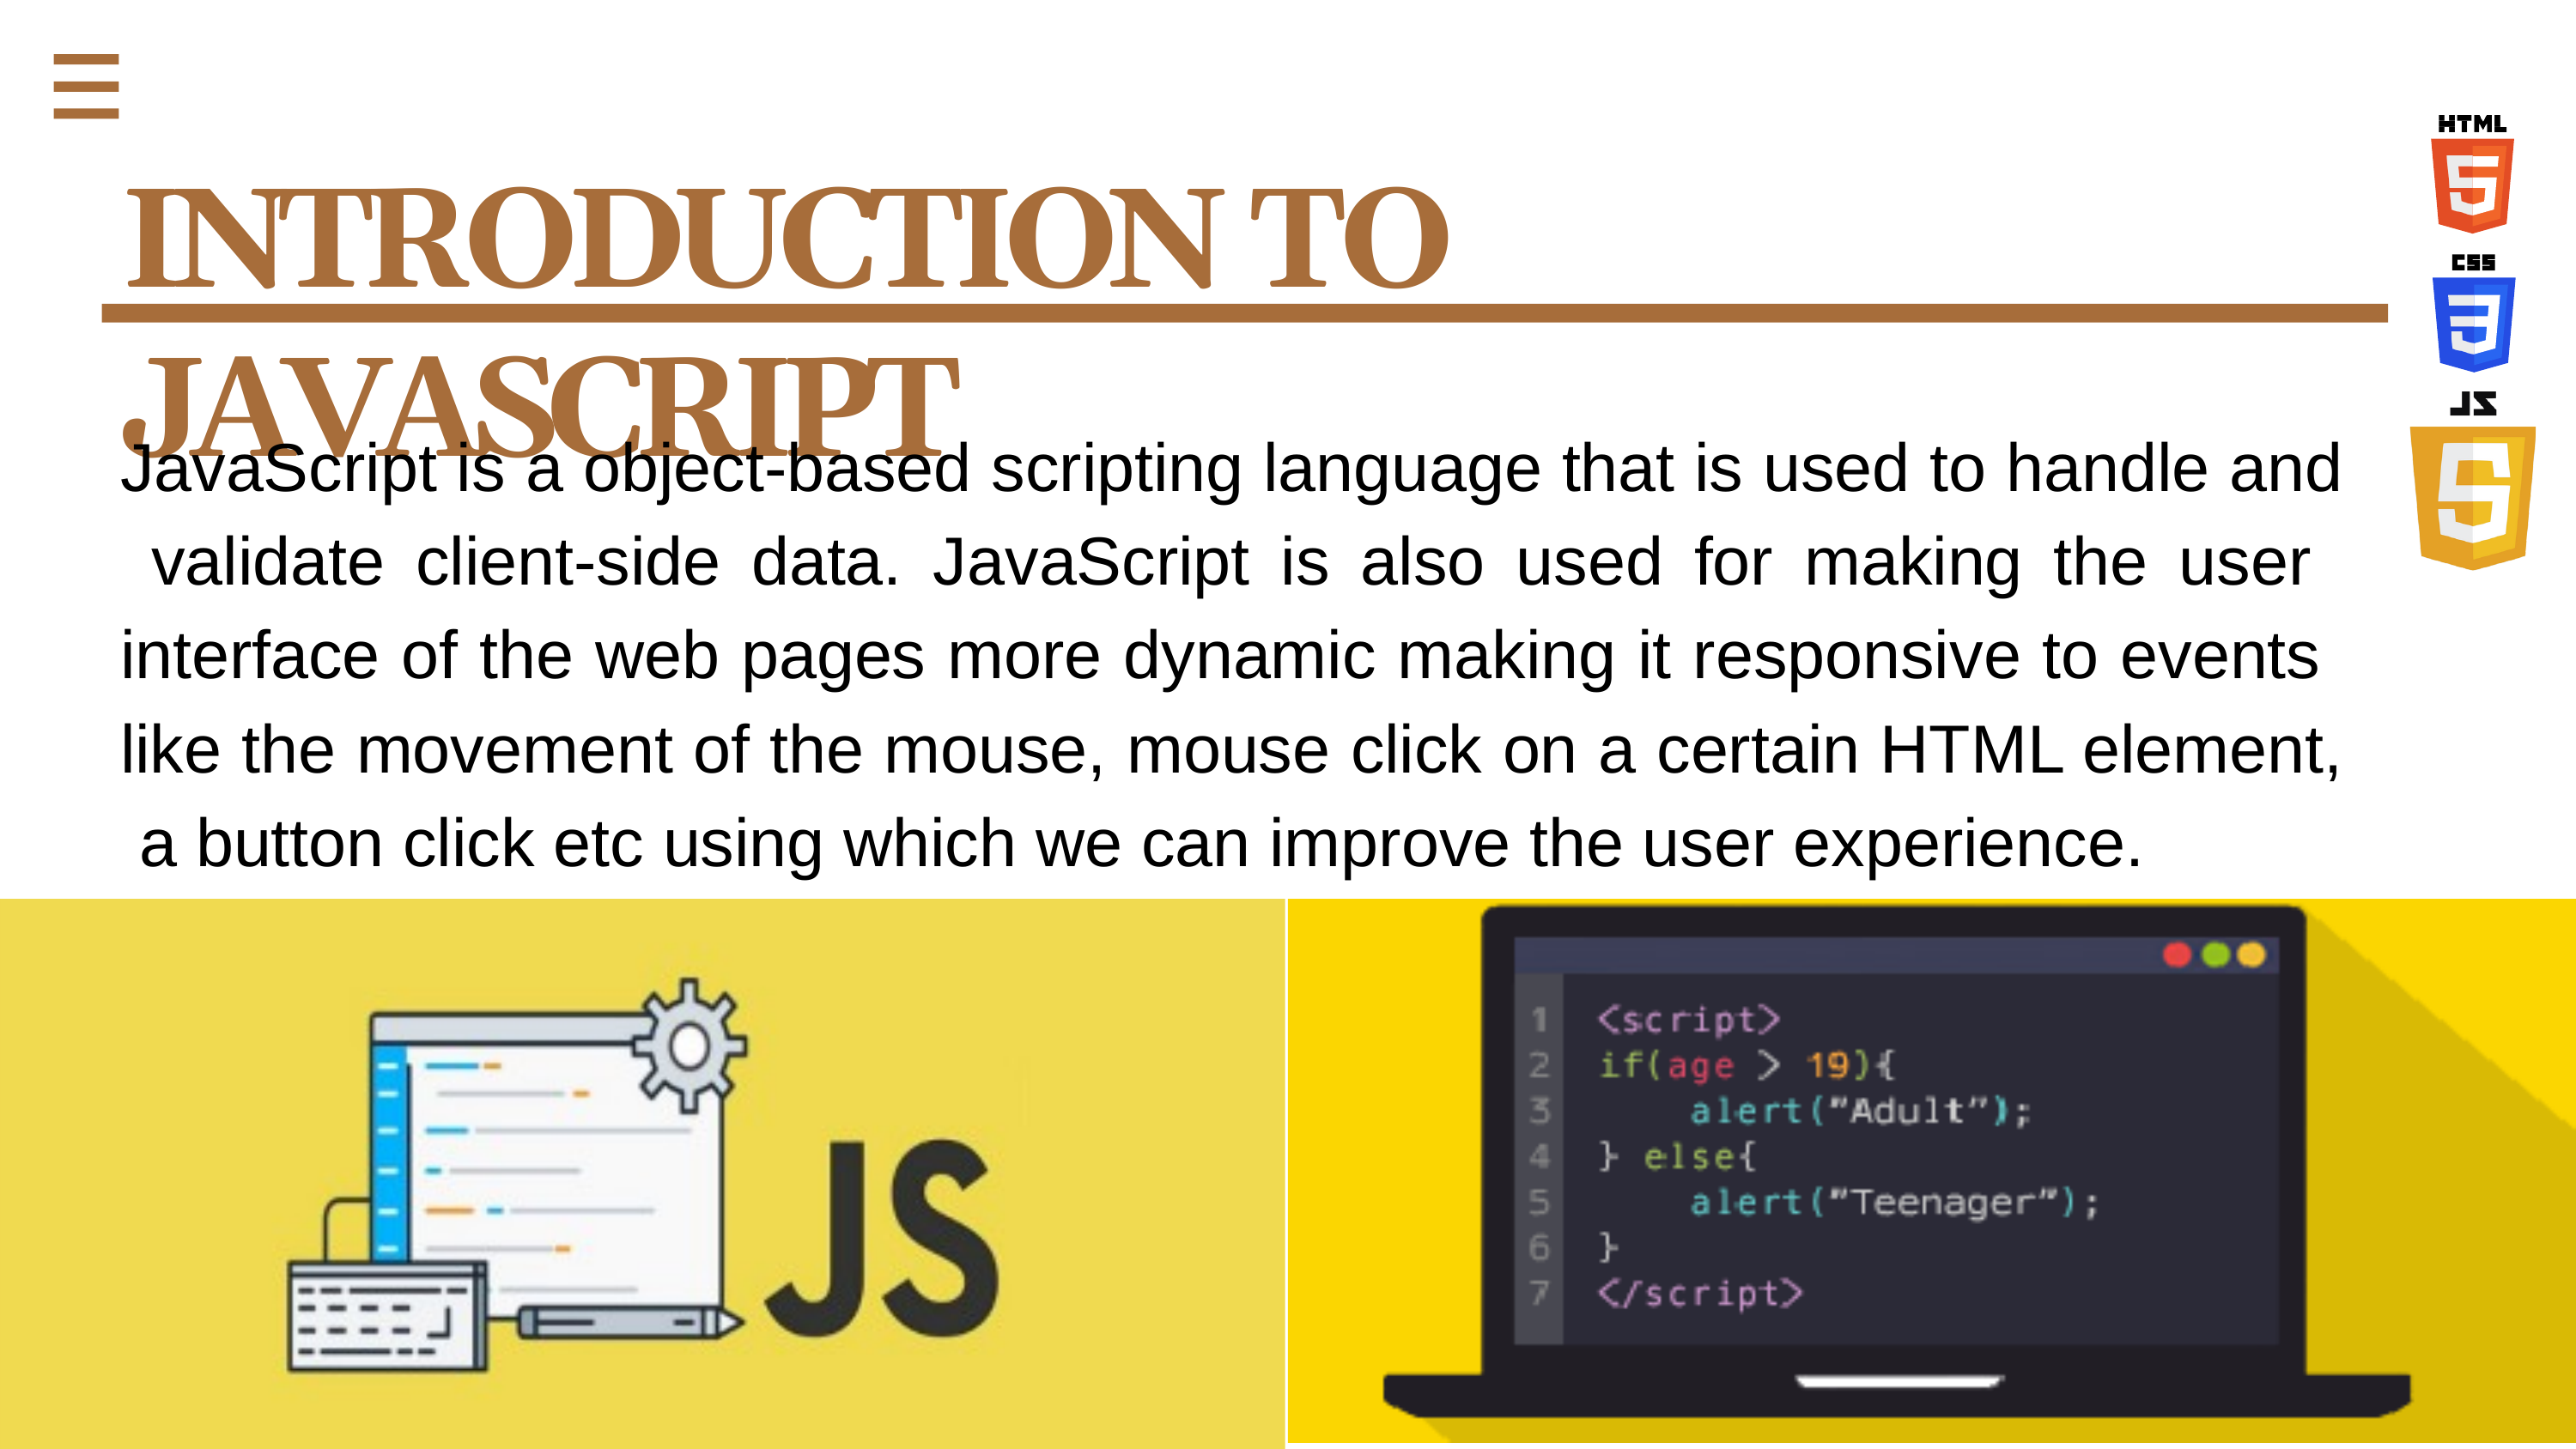

# INTRODUCTION TO JAVASCRIPT

JavaScript is a object-based scripting language that is used to handle and  validate client-side data. JavaScript is also used for making the user  interface of the web pages more dynamic making it responsive to events  like the movement of the mouse, mouse click on a certain HTML element,  a button click etc using which we can improve the user experience.

13